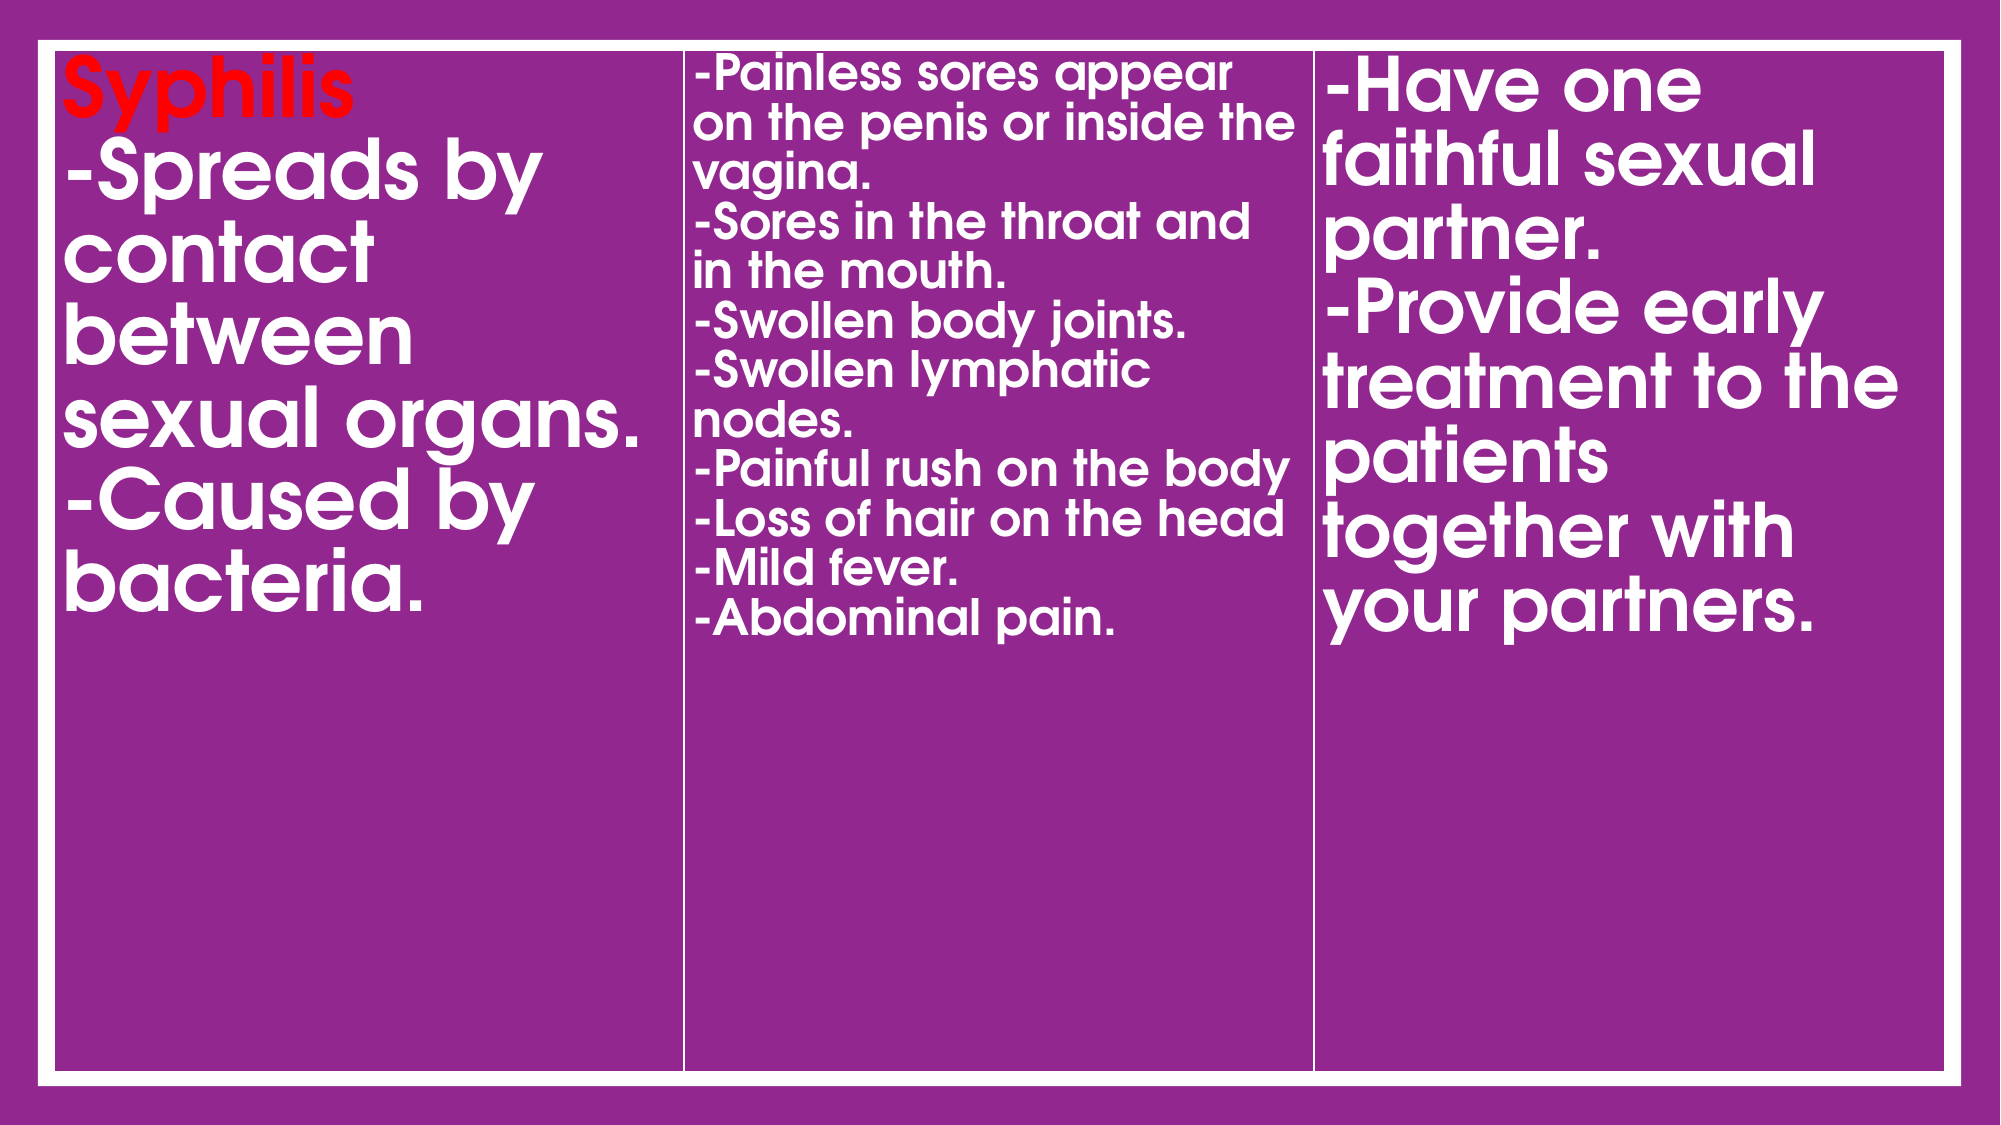

| Syphilis -Spreads by contact between sexual organs. -Caused by bacteria. | -Painless sores appear on the penis or inside the vagina. -Sores in the throat and in the mouth. -Swollen body joints. -Swollen lymphatic nodes. -Painful rush on the body -Loss of hair on the head -Mild fever. -Abdominal pain. | -Have one faithful sexual partner. -Provide early treatment to the patients together with your partners. |
| --- | --- | --- |